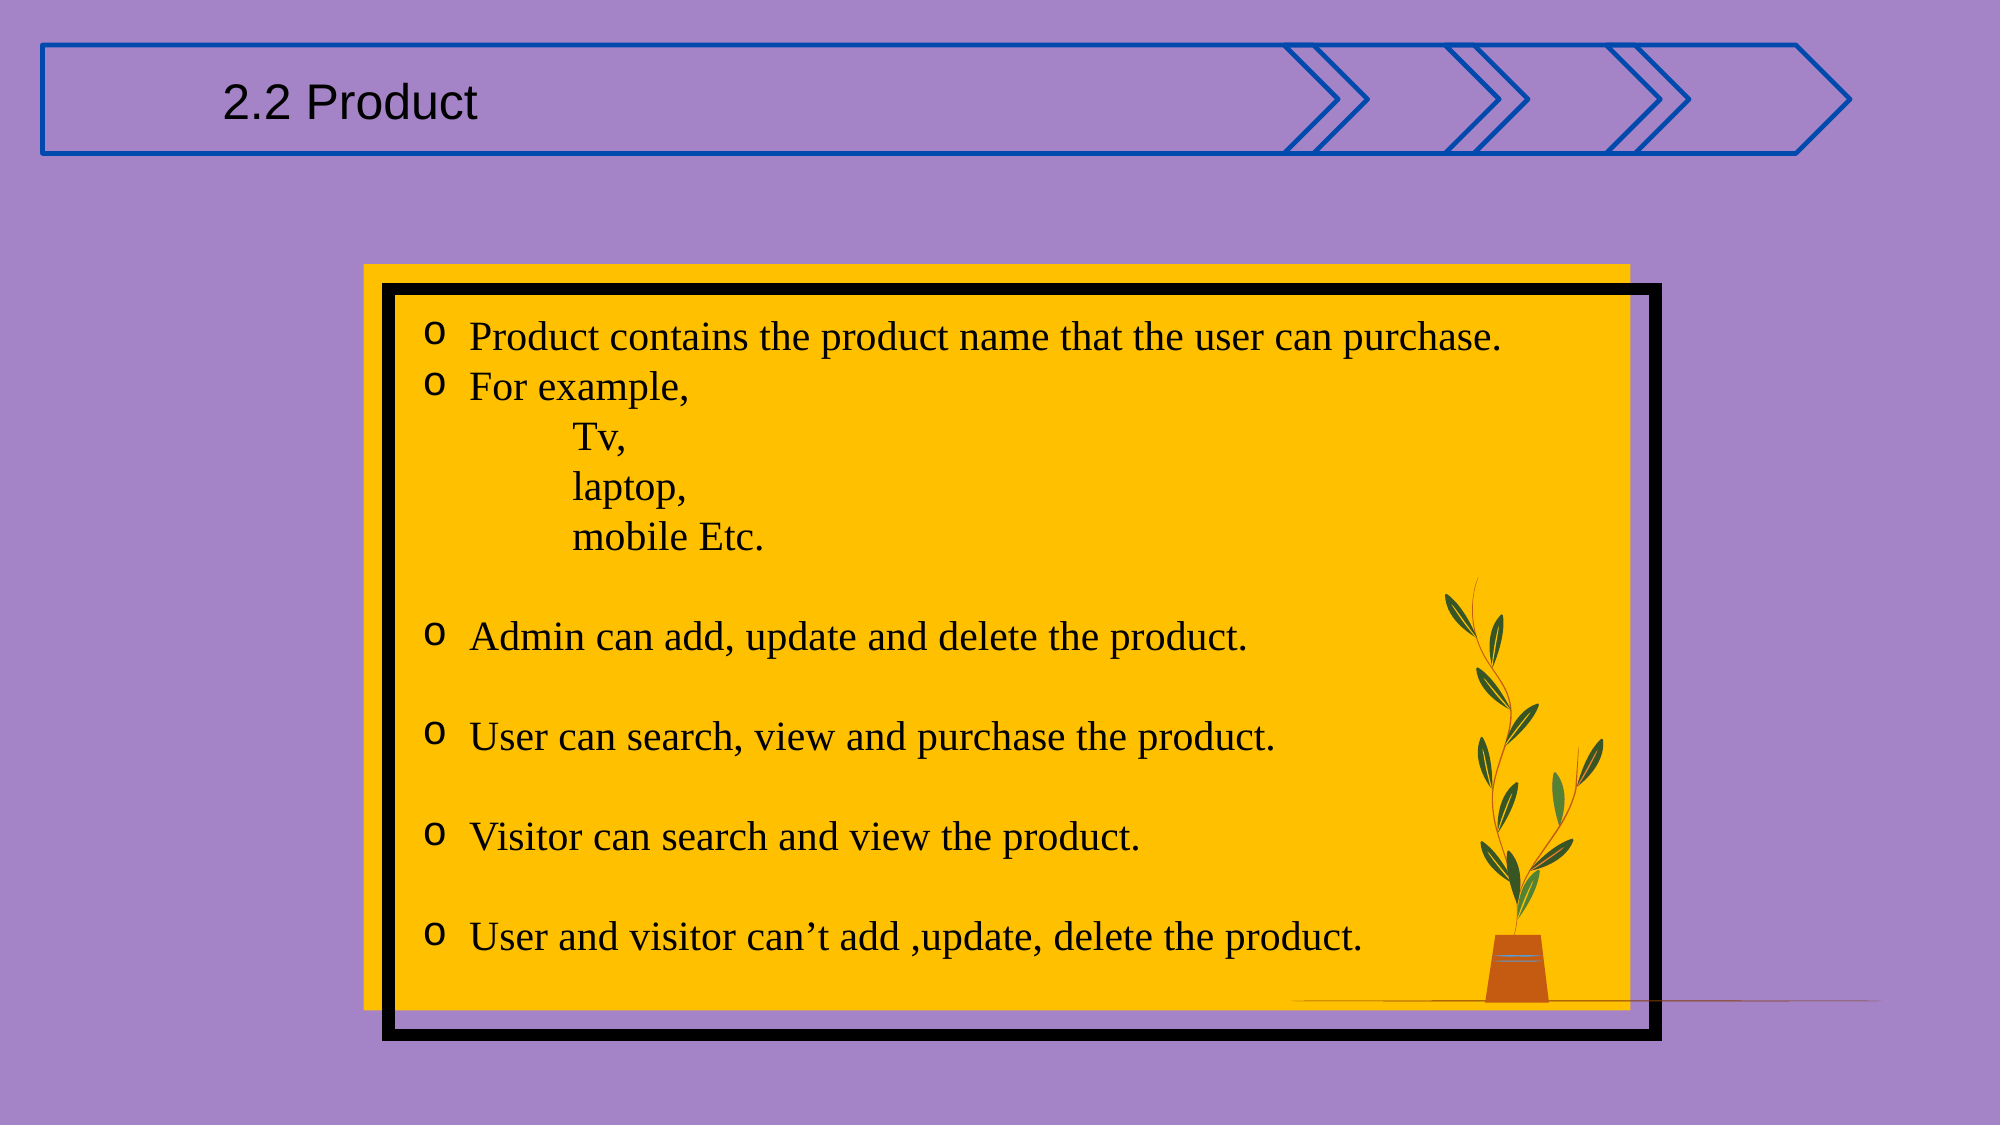

2.2 Product

Product contains the product name that the user can purchase.
For example,
	Tv,
	laptop,
	mobile Etc.

Admin can add, update and delete the product.

User can search, view and purchase the product.

Visitor can search and view the product.

User and visitor can’t add ,update, delete the product.